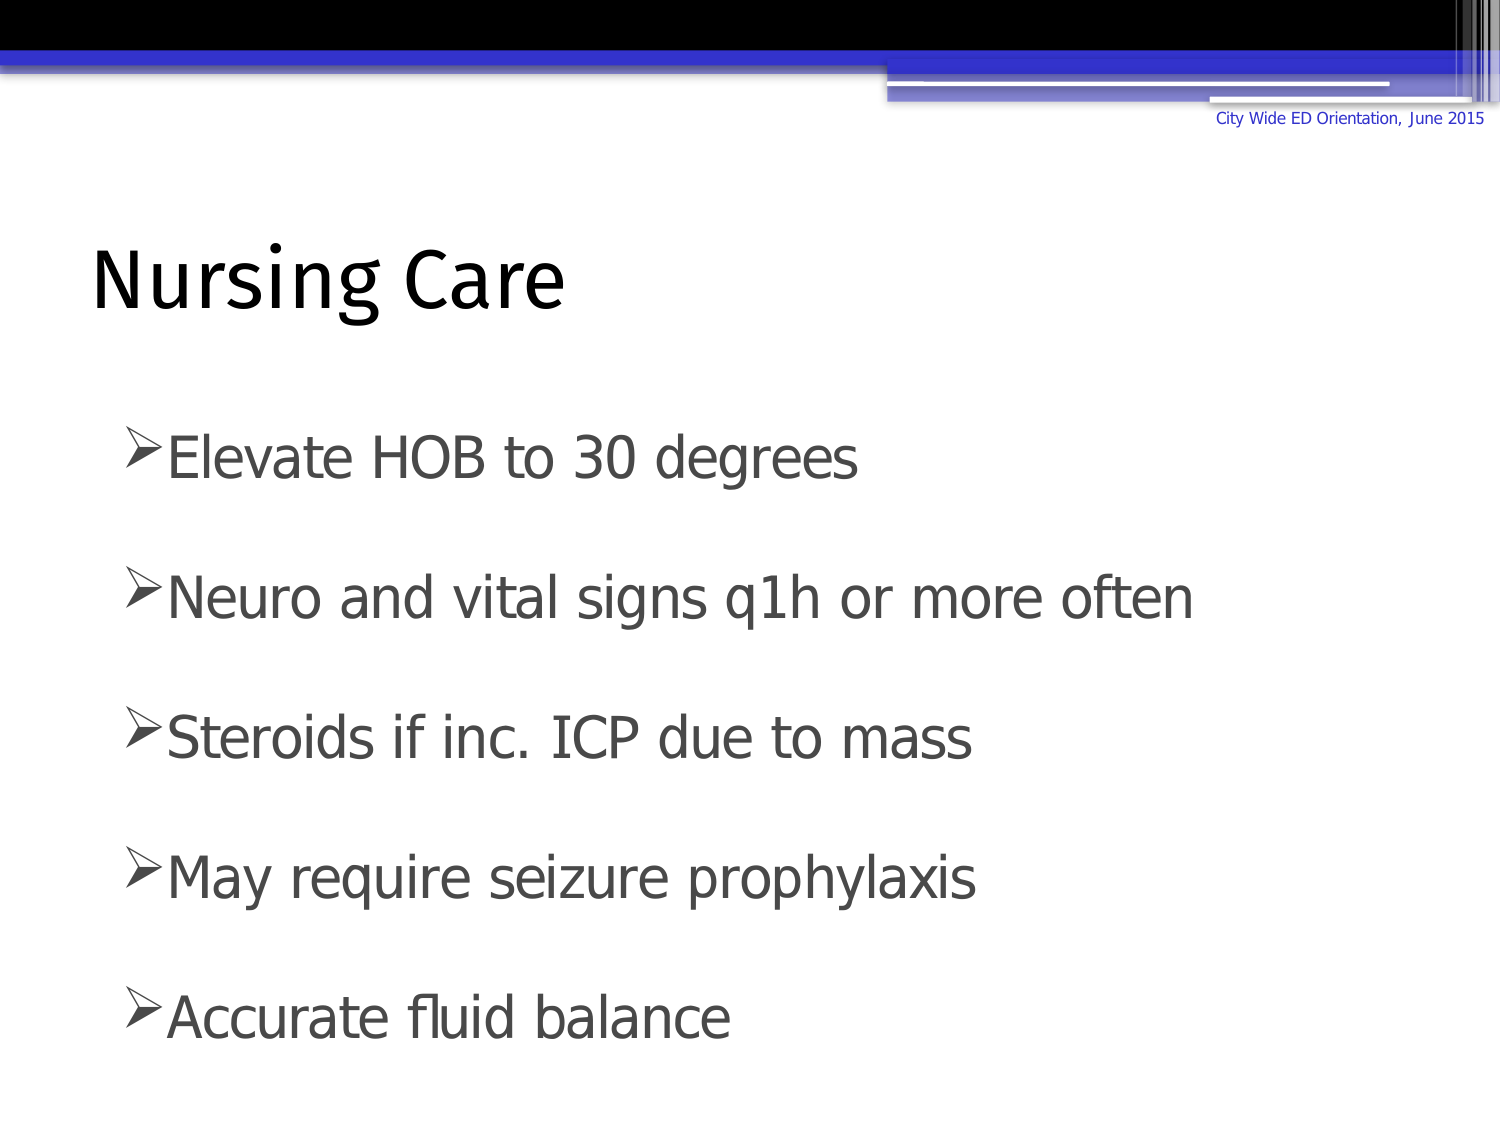

City Wide ED Orientation, June 2015
# Nursing Care
Elevate HOB to 30 degrees

Neuro and vital signs q1h or more often

Steroids if inc. ICP due to mass

May require seizure prophylaxis

Accurate fluid balance